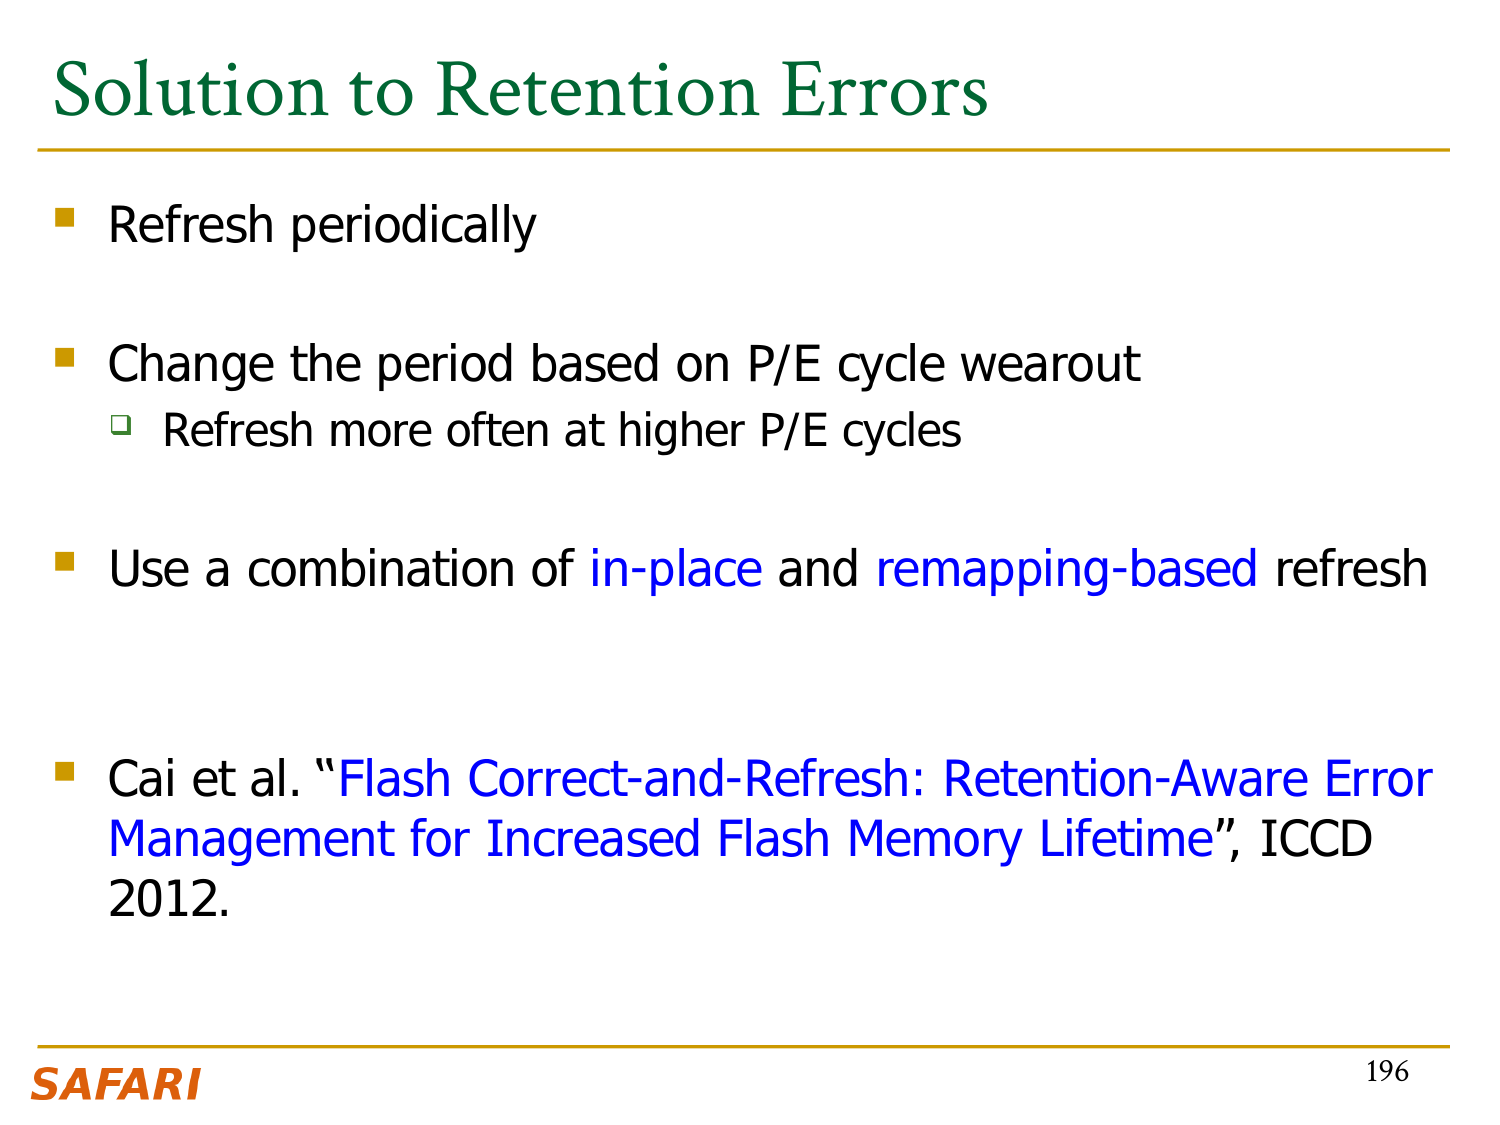

# Solution to Retention Errors
Refresh periodically

Change the period based on P/E cycle wearout
Refresh more often at higher P/E cycles

Use a combination of in-place and remapping-based refresh

Cai et al. “Flash Correct-and-Refresh: Retention-Aware Error Management for Increased Flash Memory Lifetime”, ICCD 2012.

196